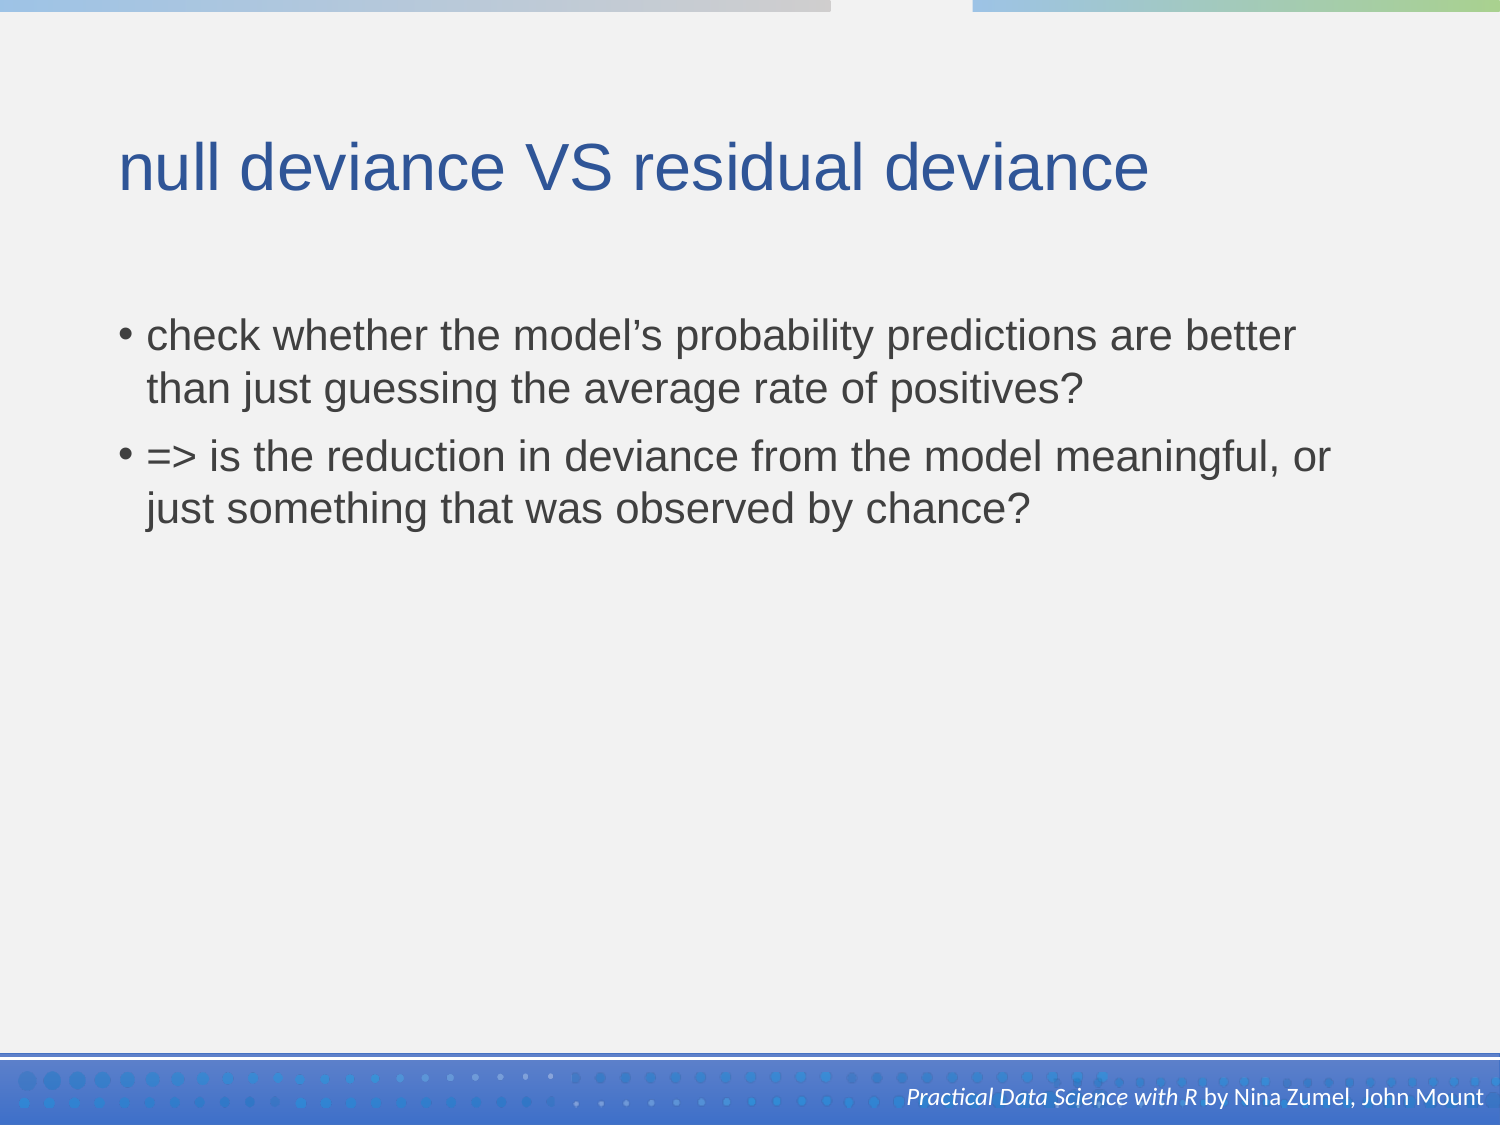

# null deviance VS residual deviance
check whether the model’s probability predictions are better than just guessing the average rate of positives?
=> is the reduction in deviance from the model meaningful, or just something that was observed by chance?
Practical Data Science with R by Nina Zumel, John Mount